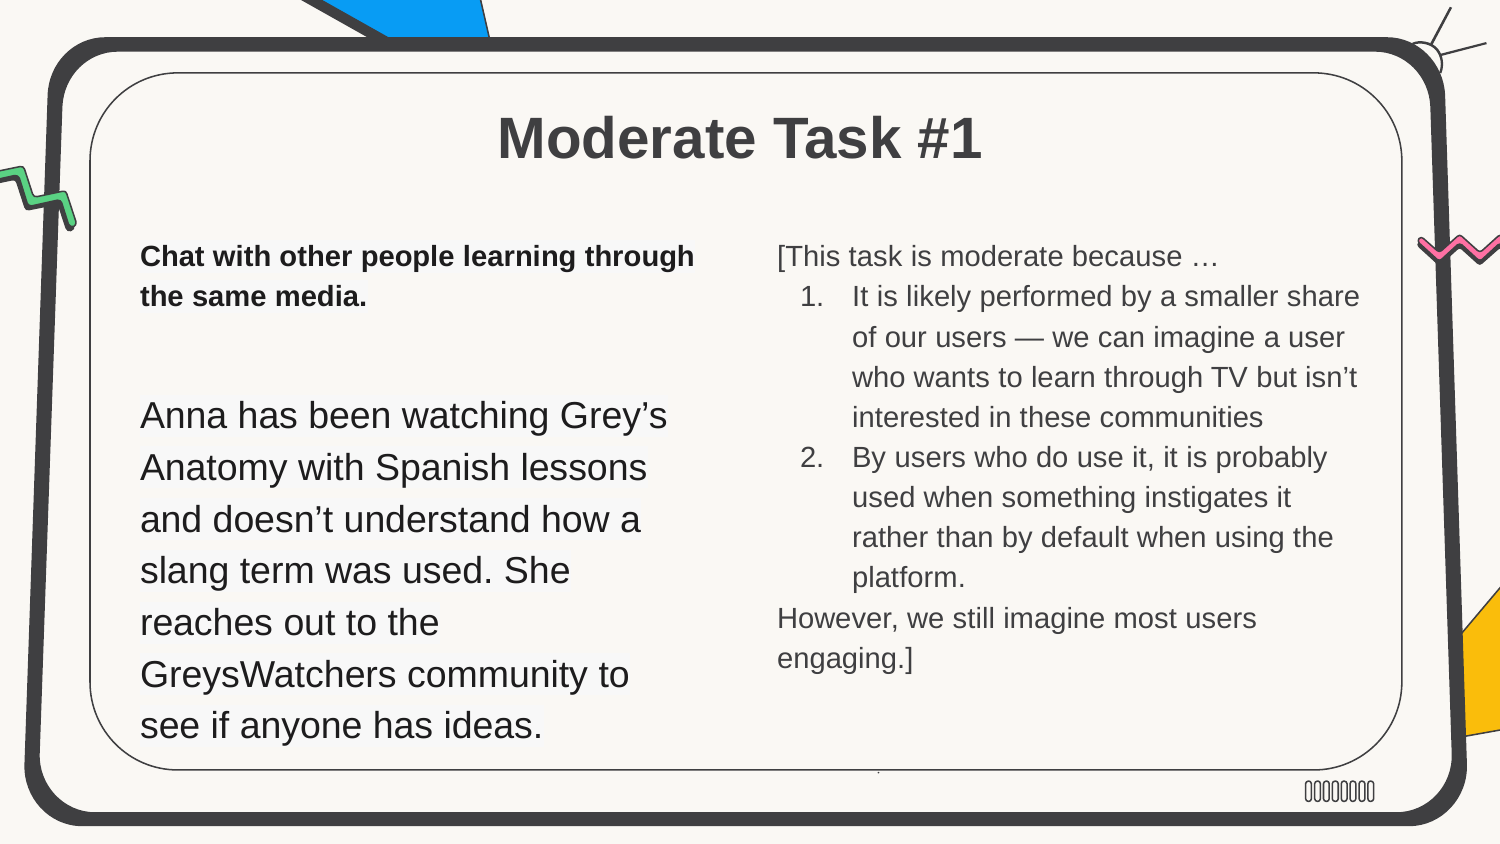

# Moderate Task #1
Chat with other people learning through the same media.

Anna has been watching Grey’s Anatomy with Spanish lessons and doesn’t understand how a slang term was used. She reaches out to the GreysWatchers community to see if anyone has ideas.

[This task is moderate because …
It is likely performed by a smaller share of our users — we can imagine a user who wants to learn through TV but isn’t interested in these communities
By users who do use it, it is probably used when something instigates it rather than by default when using the platform.
However, we still imagine most users engaging.]